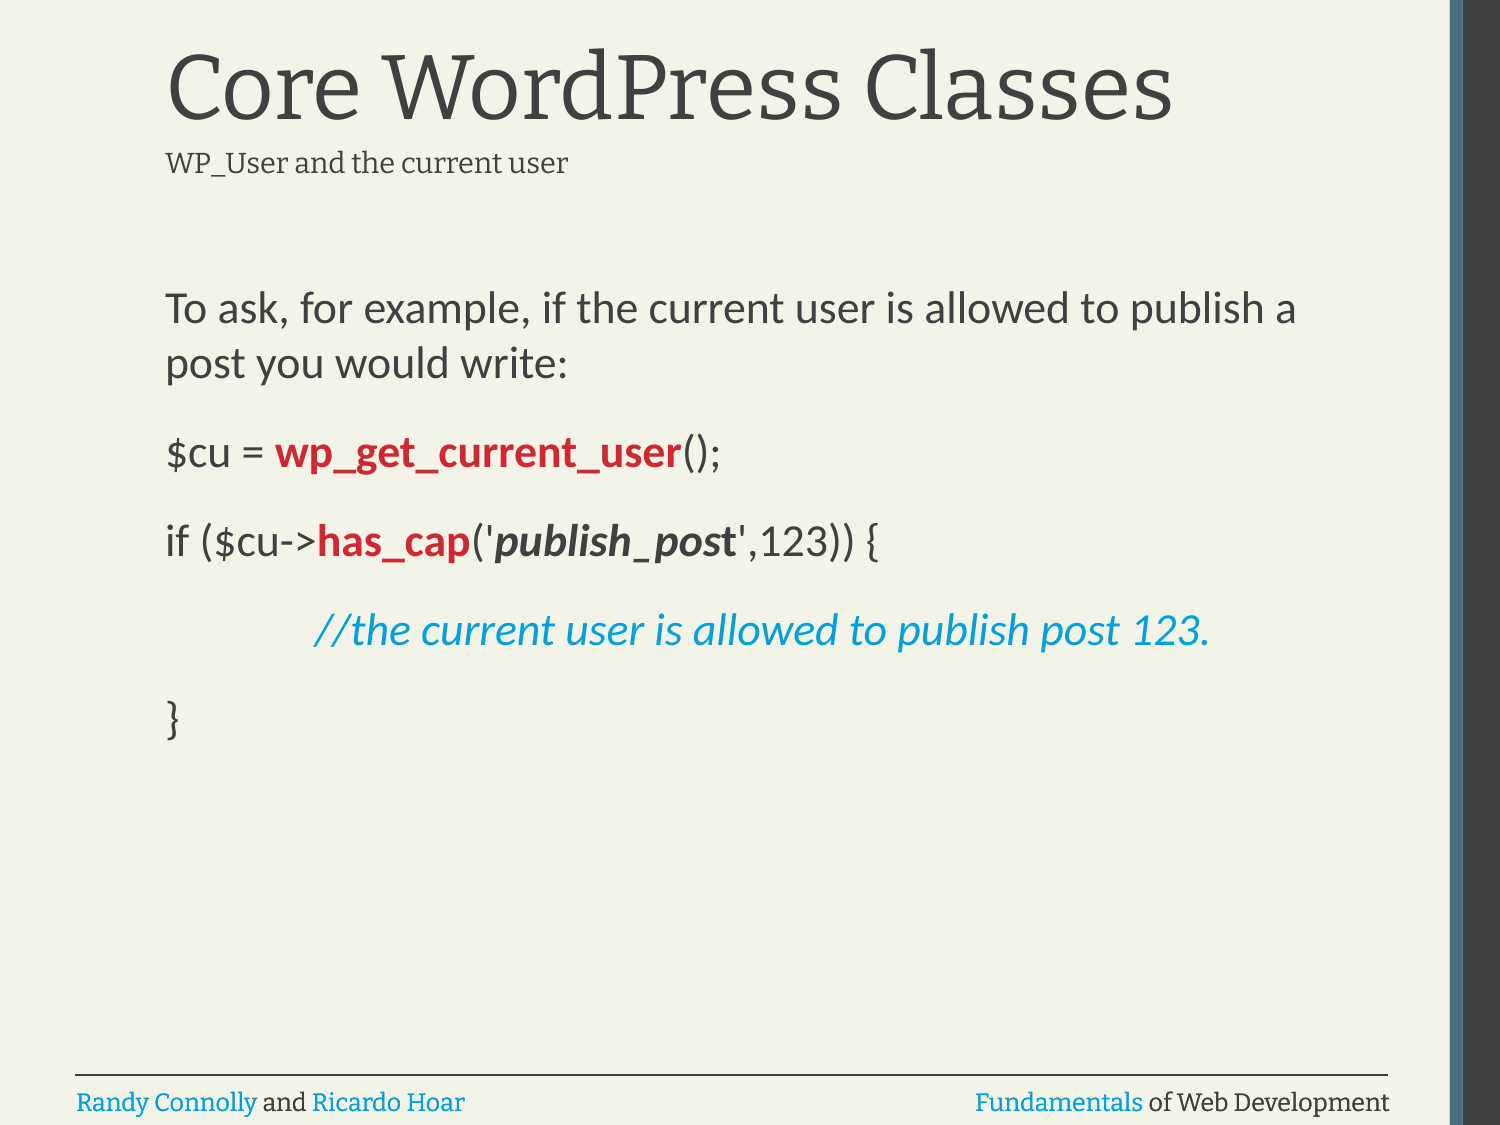

# Core WordPress Classes
WP_User and the current user
To ask, for example, if the current user is allowed to publish a post you would write:
$cu = wp_get_current_user();
if ($cu->has_cap('publish_post',123)) {
	//the current user is allowed to publish post 123.
}